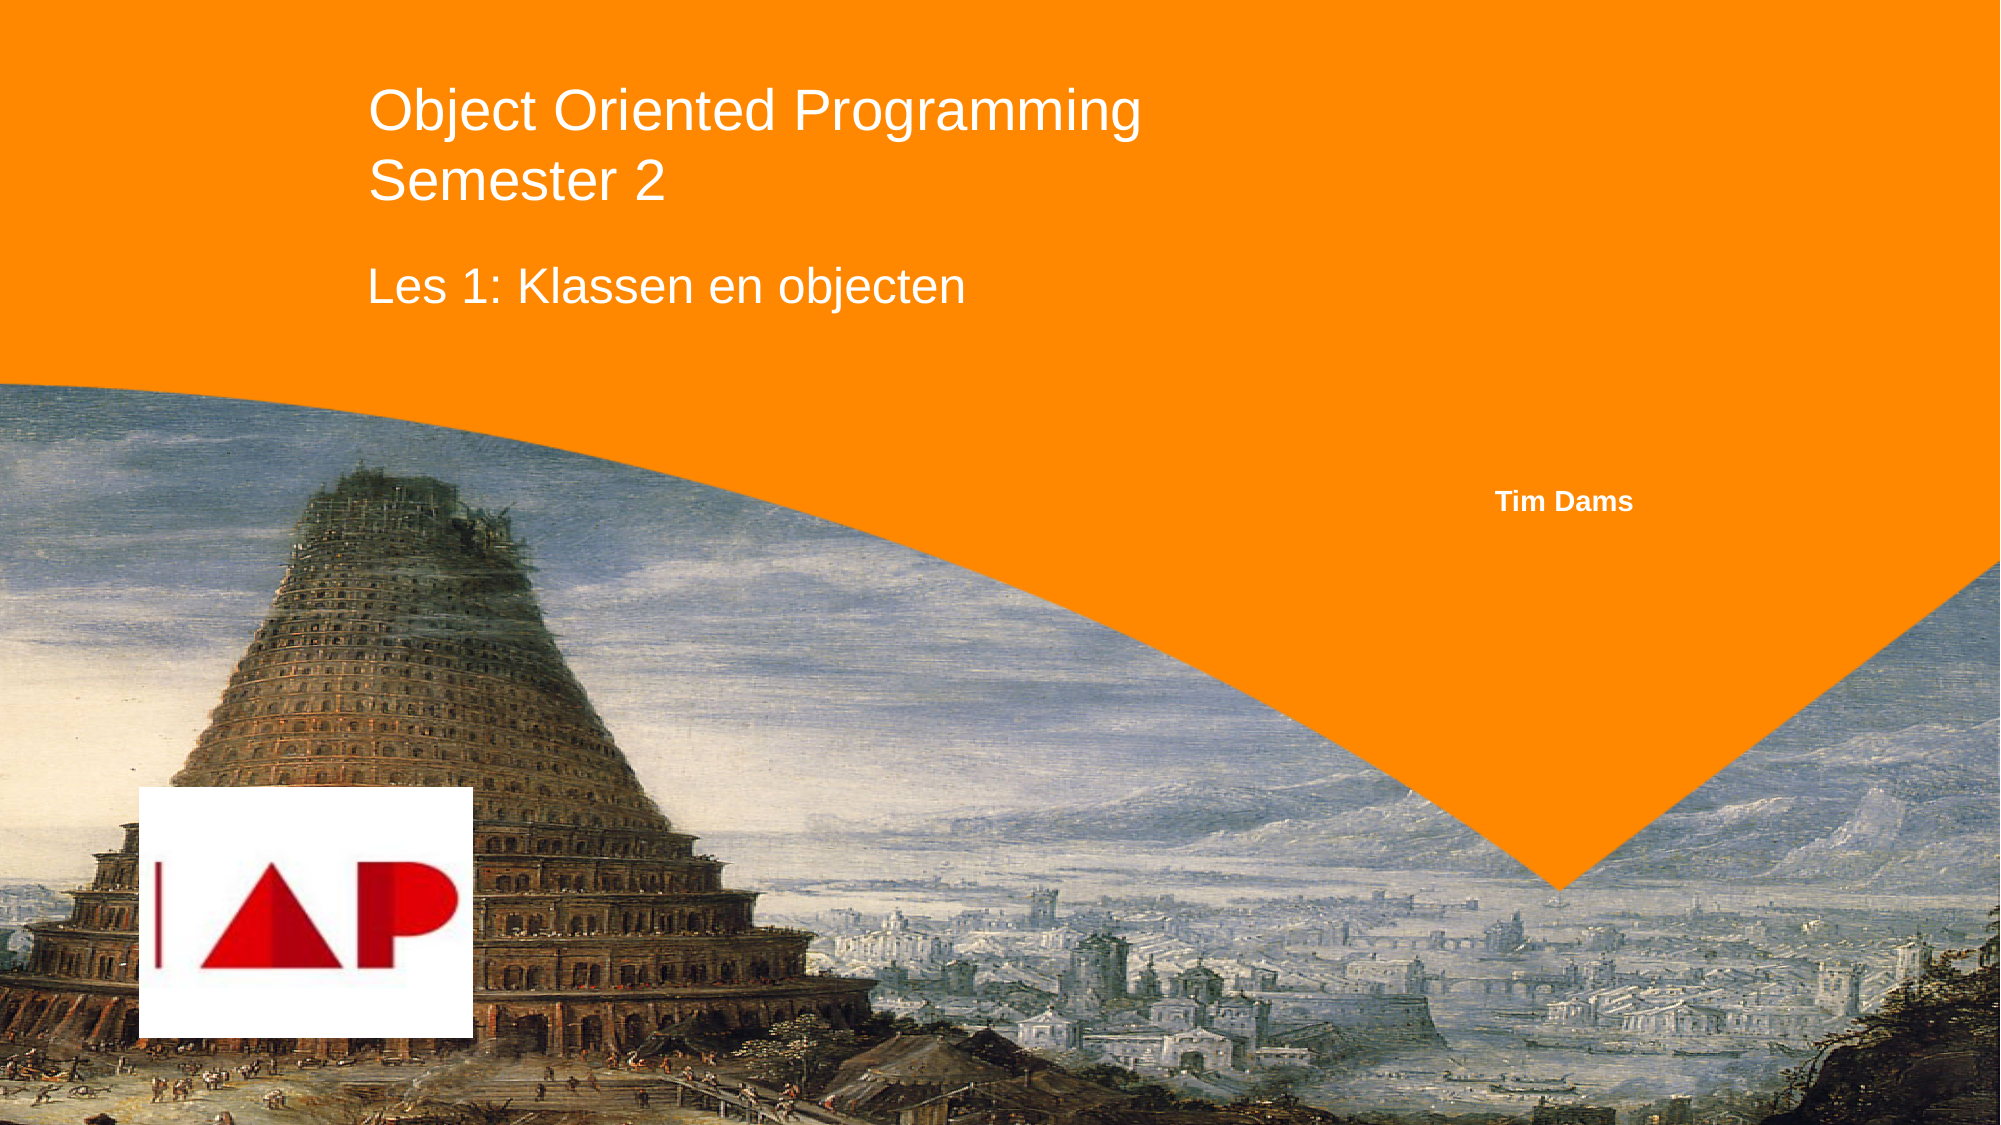

# Object Oriented Programming Semester 2
Les 1: Klassen en objecten
Tim Dams